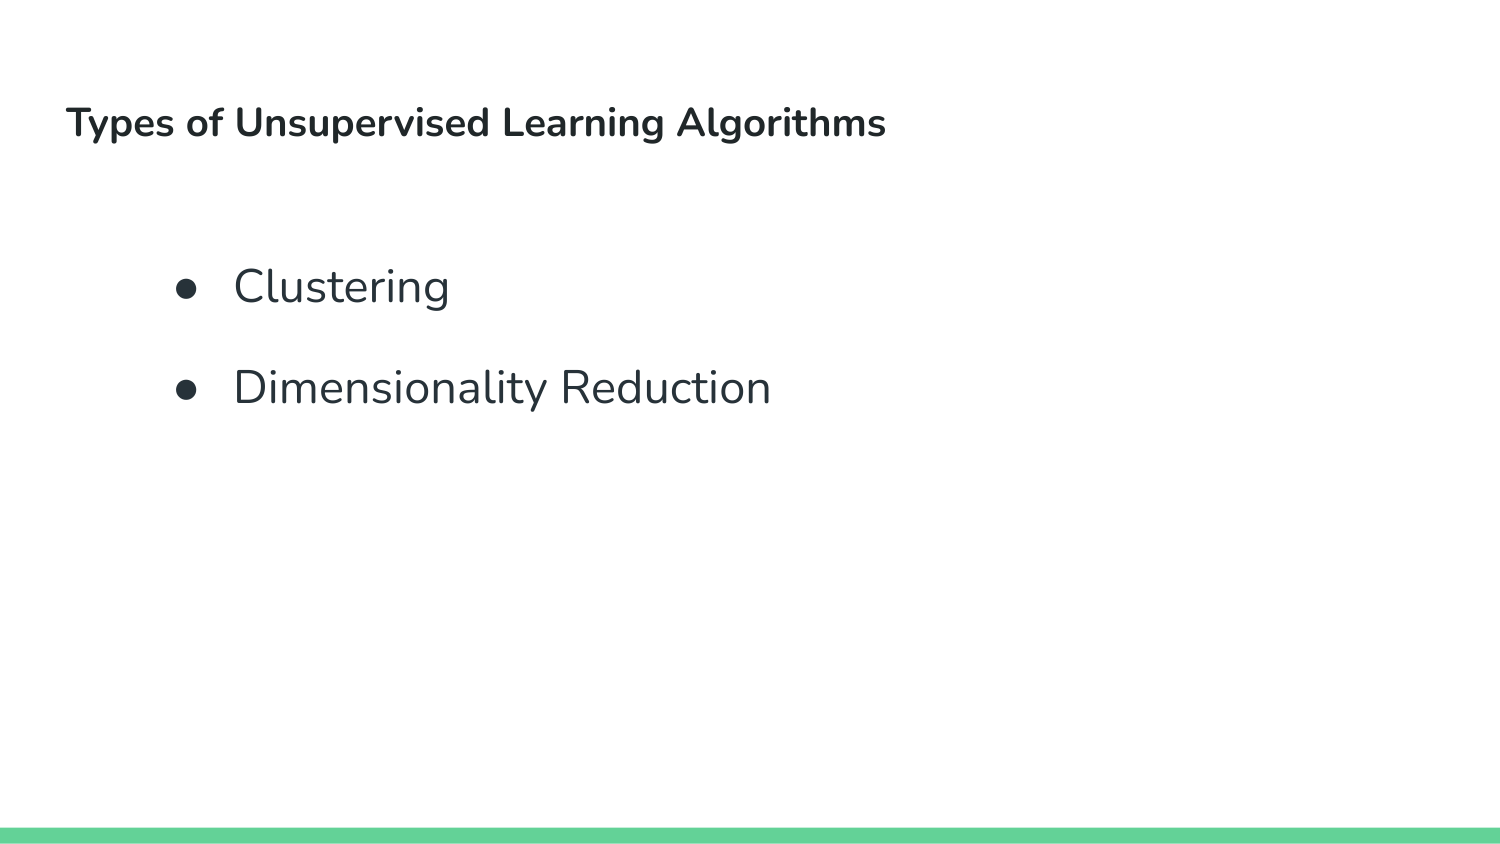

# Types of Unsupervised Learning Algorithms

Clustering
Dimensionality Reduction